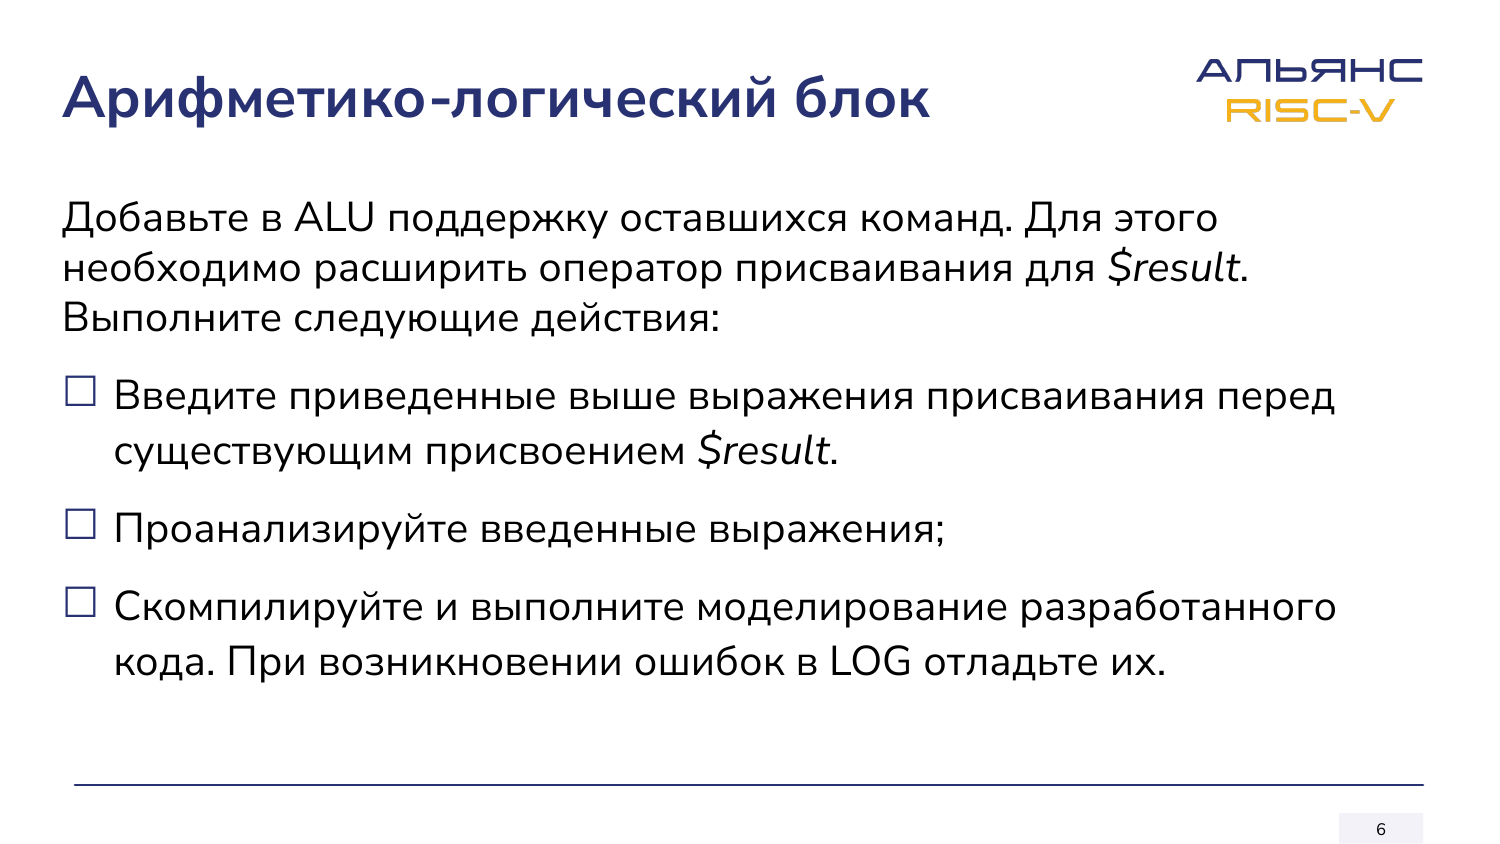

# Арифметико-логический блок
Добавьте в ALU поддержку оставшихся команд. Для этого необходимо расширить оператор присваивания для $result.
Выполните следующие действия:
Введите приведенные выше выражения присваивания перед существующим присвоением $result.
Проанализируйте введенные выражения;
Скомпилируйте и выполните моделирование разработанного кода. При возникновении ошибок в LOG отладьте их.